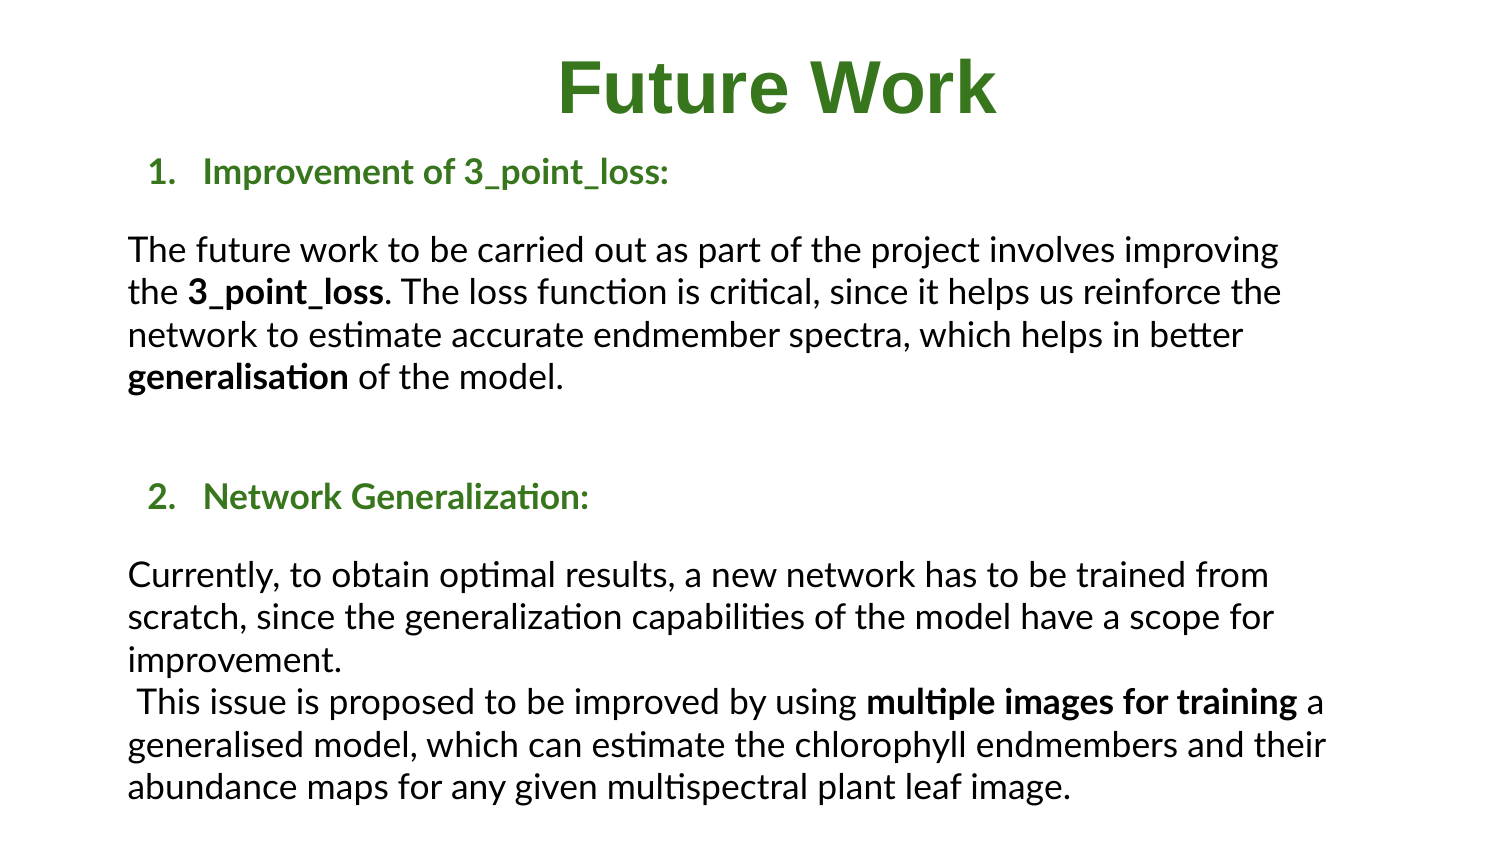

Future Work
Improvement of 3_point_loss:

The future work to be carried out as part of the project involves improving the 3_point_loss. The loss function is critical, since it helps us reinforce the network to estimate accurate endmember spectra, which helps in better generalisation of the model.

Network Generalization:

Currently, to obtain optimal results, a new network has to be trained from scratch, since the generalization capabilities of the model have a scope for improvement.
 This issue is proposed to be improved by using multiple images for training a generalised model, which can estimate the chlorophyll endmembers and their abundance maps for any given multispectral plant leaf image.